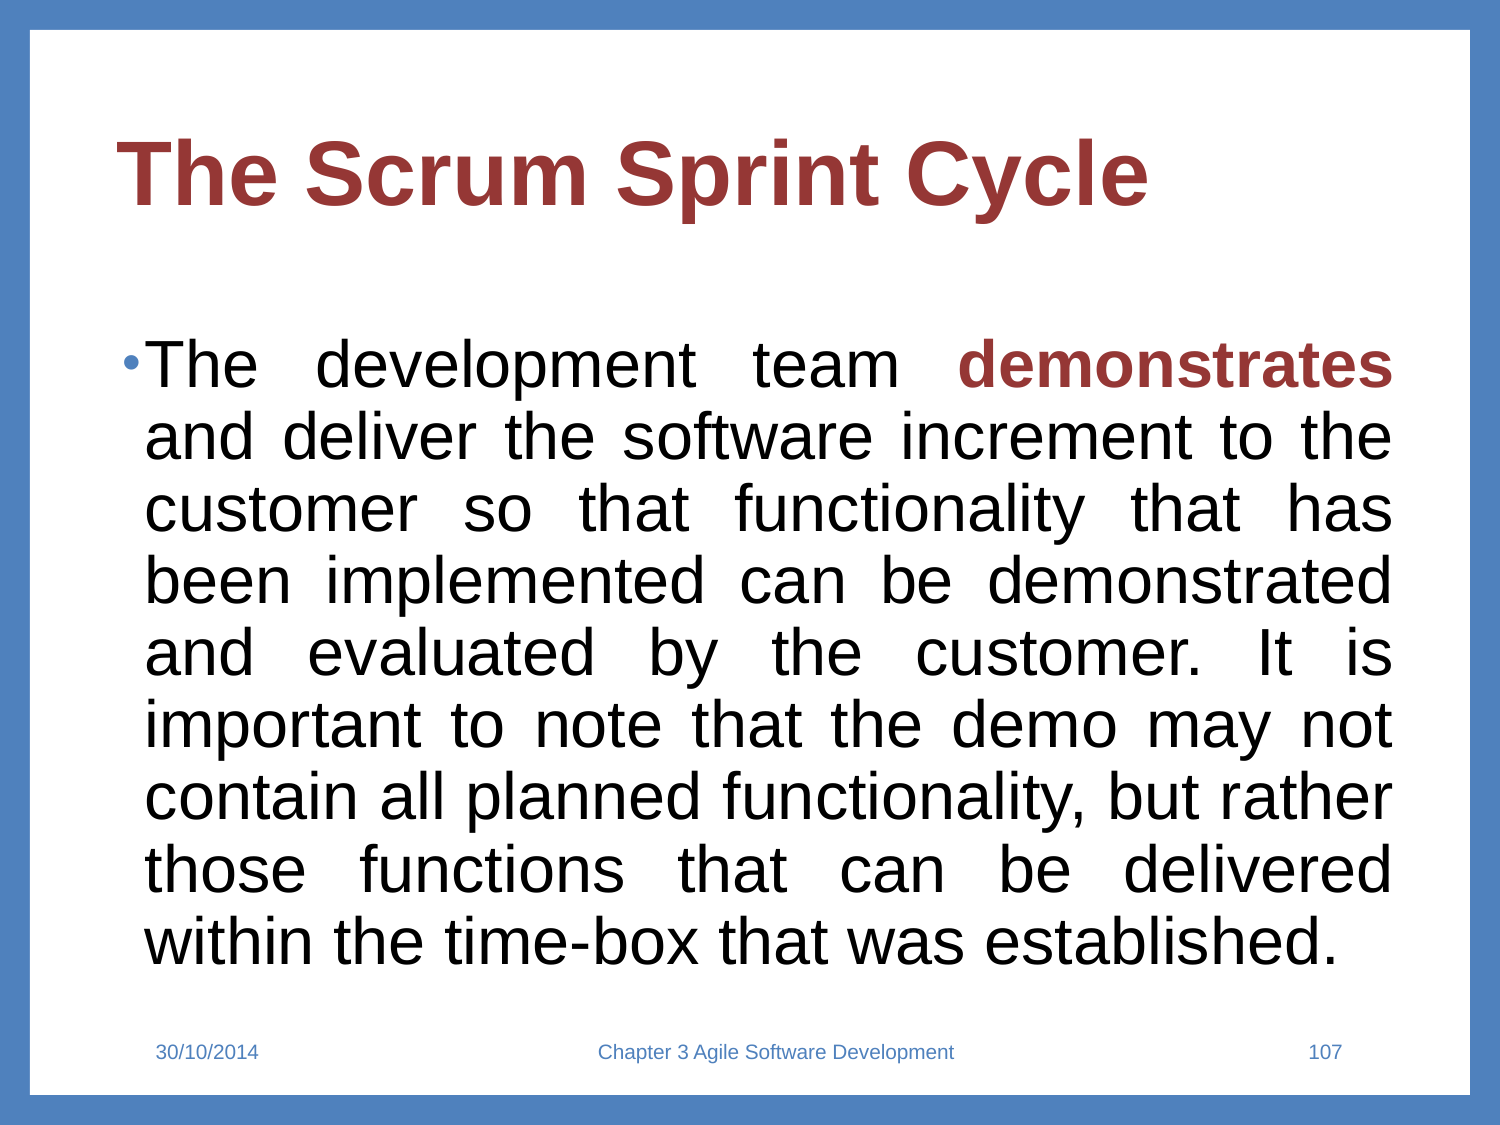

# The Scrum Sprint Cycle
The development team demonstrates and deliver the software increment to the customer so that functionality that has been implemented can be demonstrated and evaluated by the customer. It is important to note that the demo may not contain all planned functionality, but rather those functions that can be delivered within the time-box that was established.
30/10/2014
Chapter 3 Agile Software Development
107